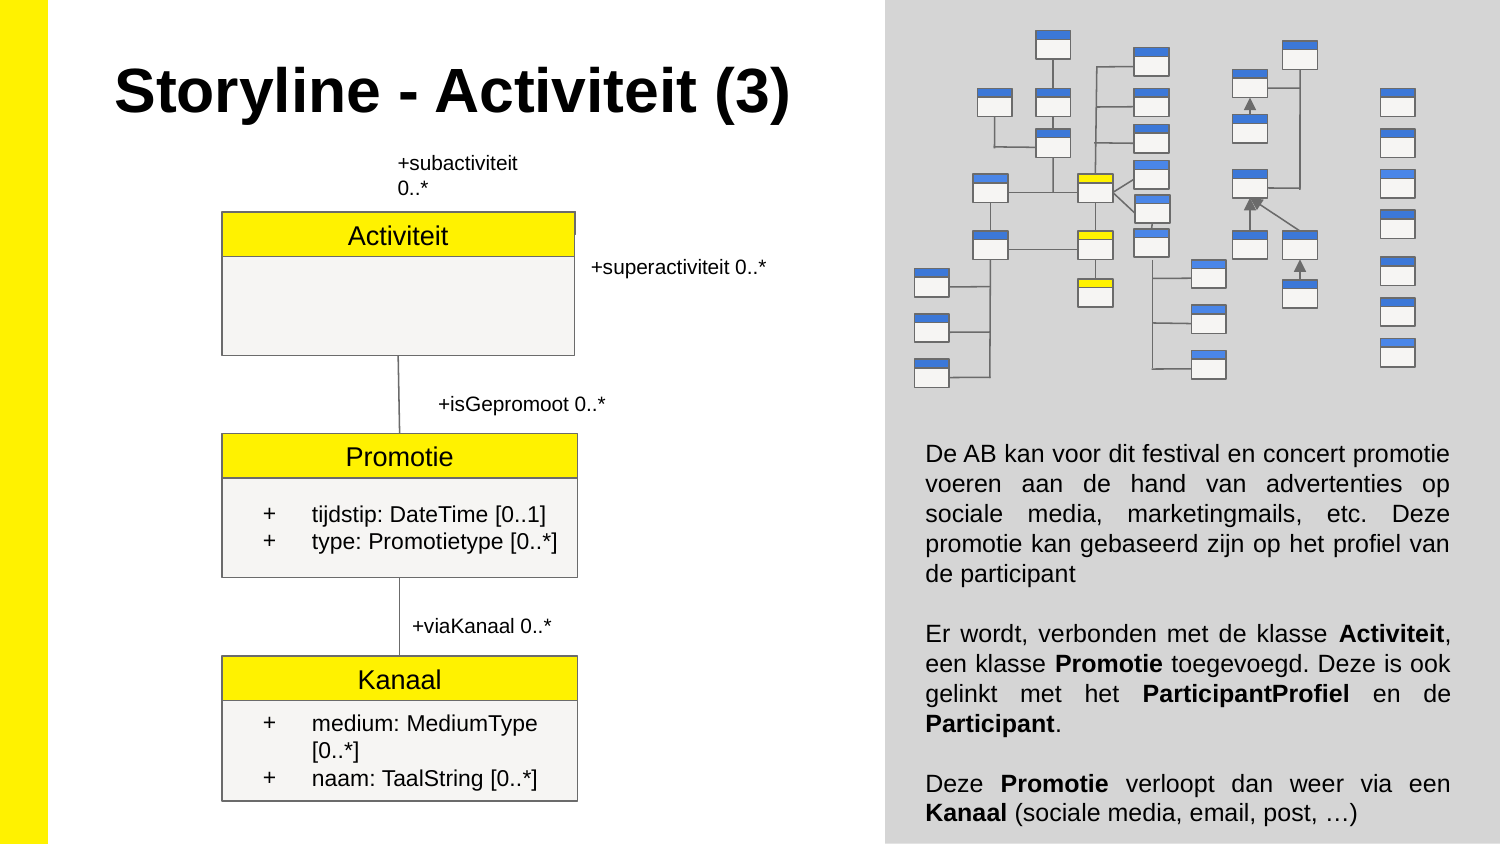

Storyline - Activiteit (3)

+subactiviteit 0..*
Activiteit
+superactiviteit 0..*

+isGepromoot 0..*
De AB kan voor dit festival en concert promotie voeren aan de hand van advertenties op sociale media, marketingmails, etc. Deze promotie kan gebaseerd zijn op het profiel van de participant

Er wordt, verbonden met de klasse Activiteit, een klasse Promotie toegevoegd. Deze is ook gelinkt met het ParticipantProfiel en de Participant.

Deze Promotie verloopt dan weer via een Kanaal (sociale media, email, post, …)
Promotie
tijdstip: DateTime [0..1]
type: Promotietype [0..*]
+viaKanaal 0..*
Kanaal
medium: MediumType [0..*]
naam: TaalString [0..*]